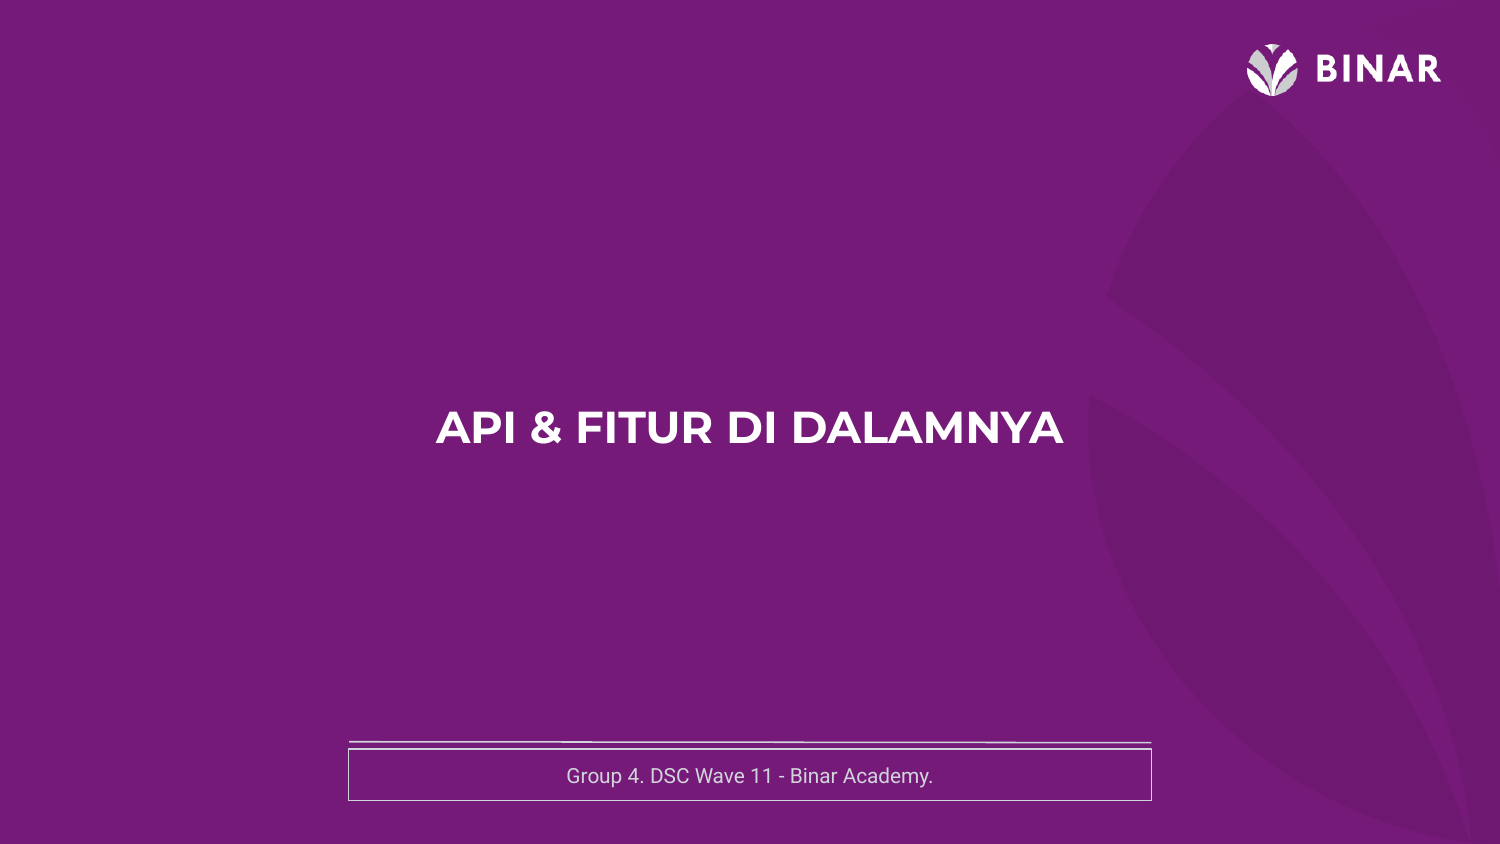

API & FITUR DI DALAMNYA
# Group 4. DSC Wave 11 - Binar Academy.